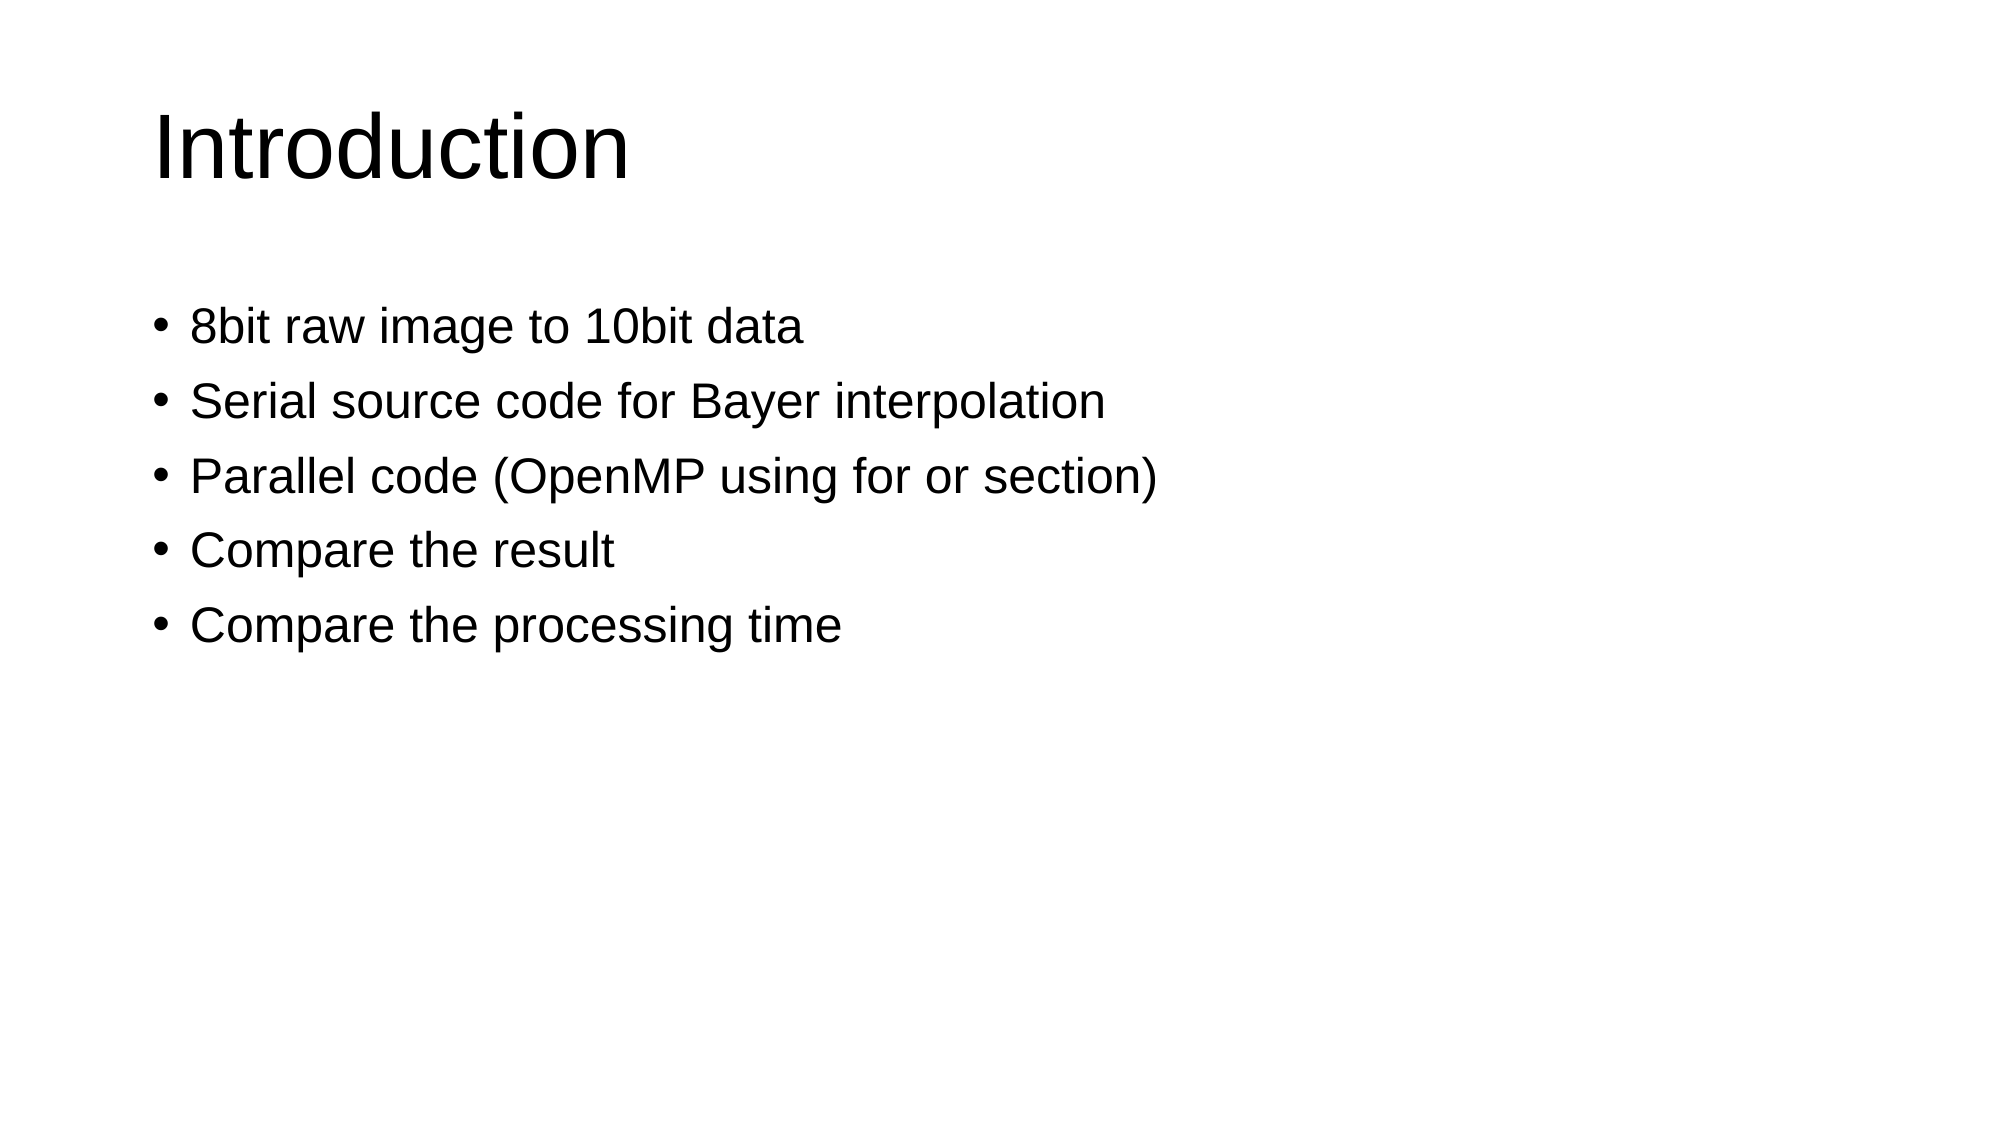

# Introduction
8bit raw image to 10bit data
Serial source code for Bayer interpolation
Parallel code (OpenMP using for or section)
Compare the result
Compare the processing time